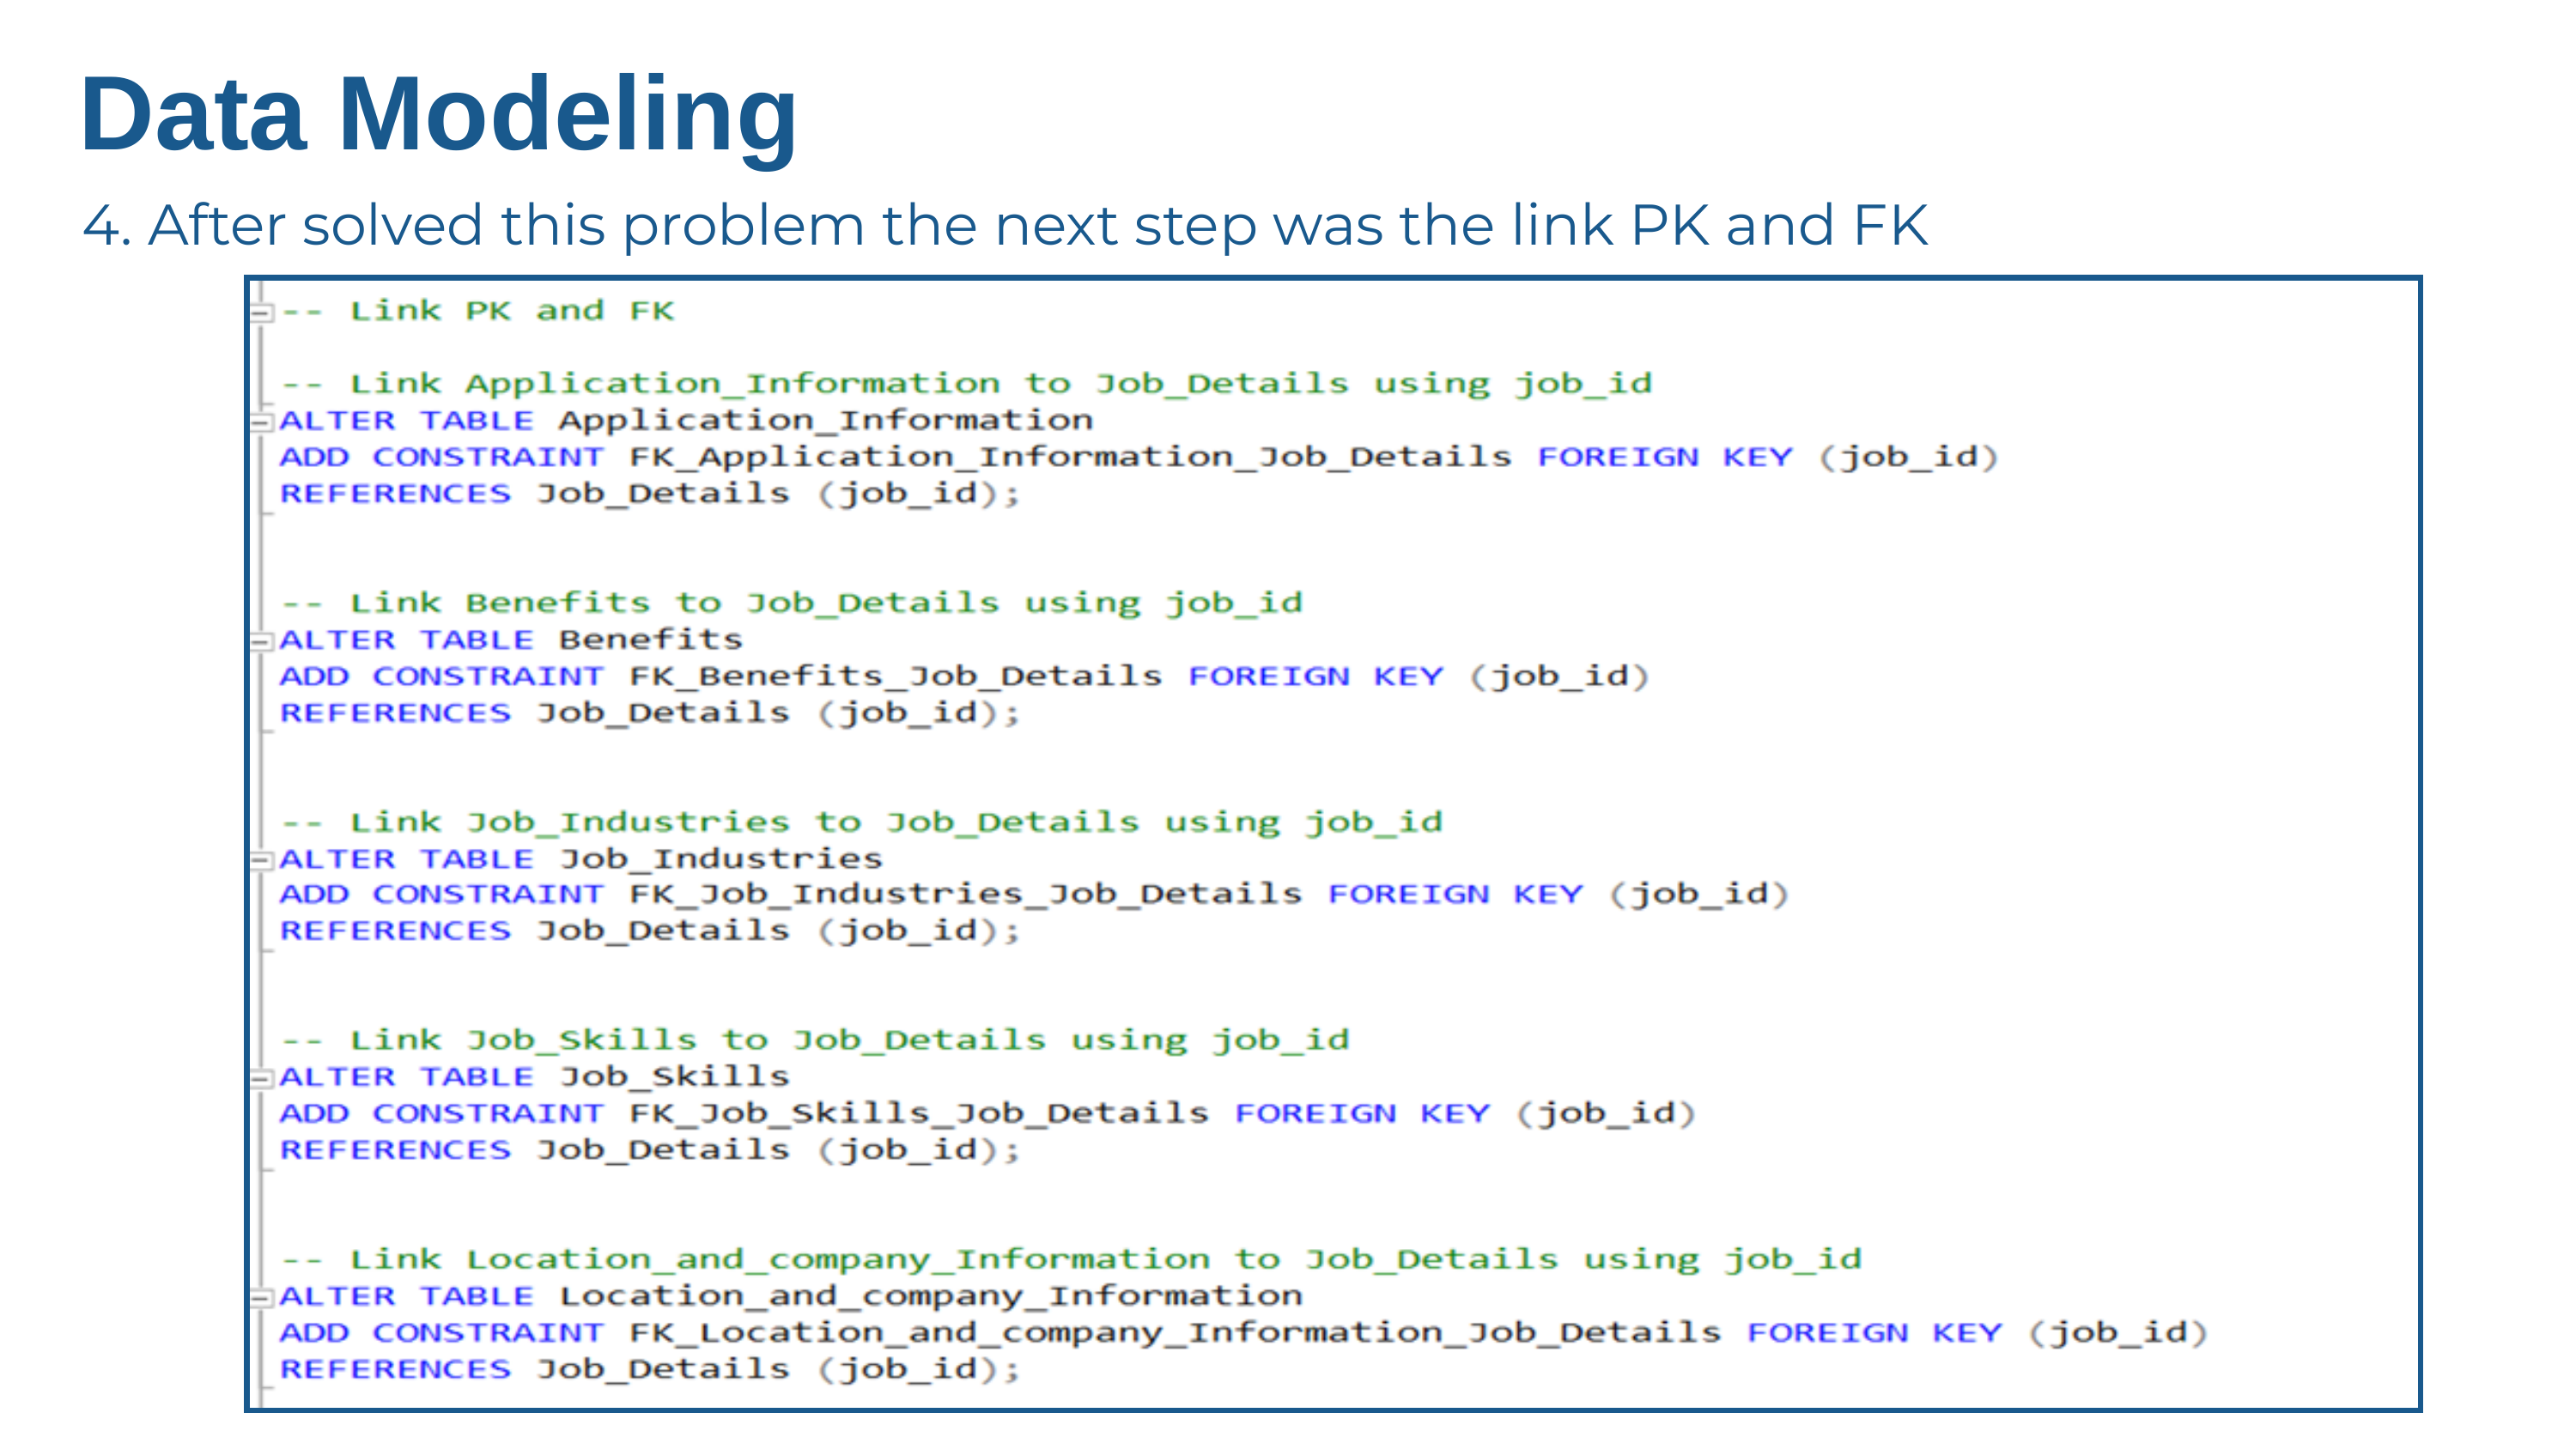

Data Modeling
4. After solved this problem the next step was the link PK and FK